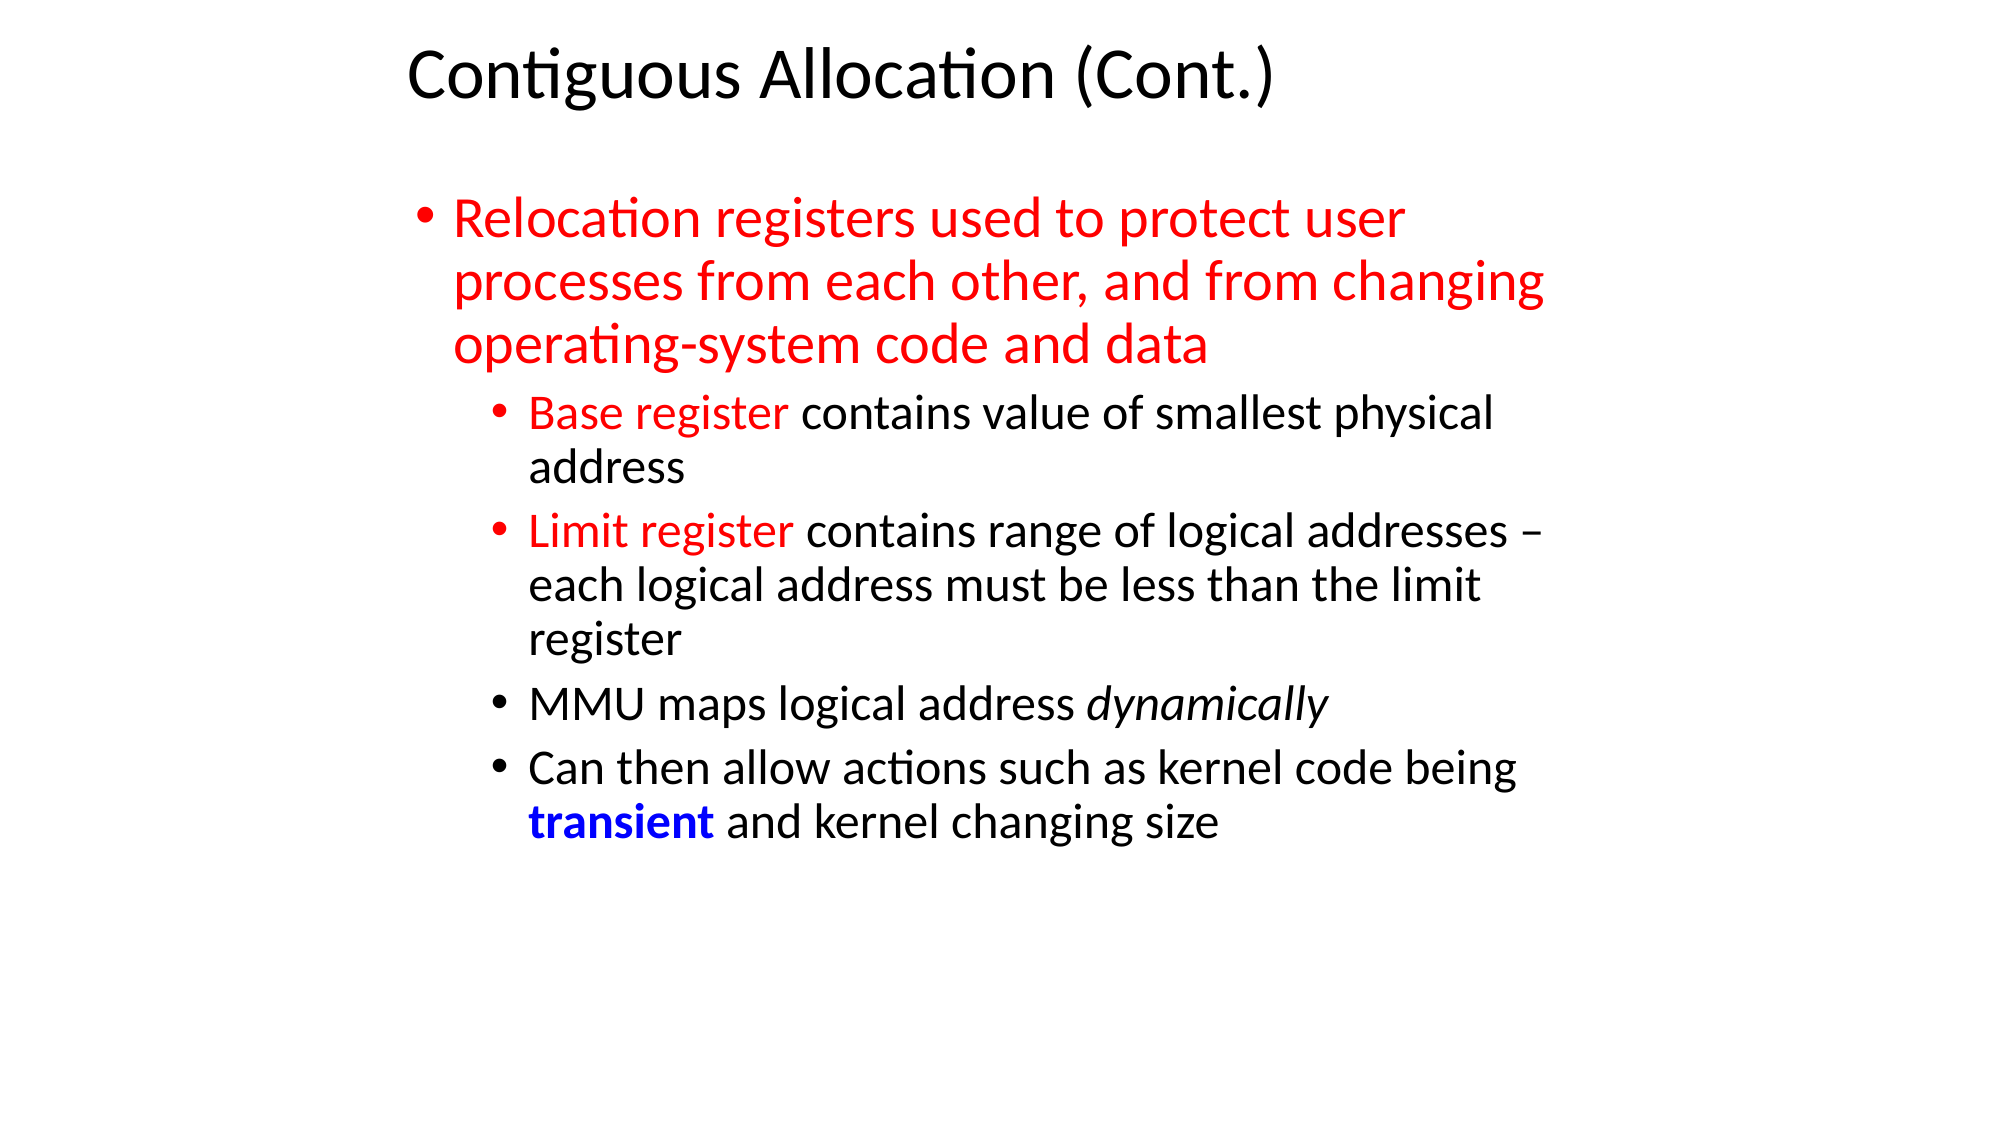

# Contiguous Allocation (Cont.)
Relocation registers used to protect user processes from each other, and from changing operating-system code and data
Base register contains value of smallest physical address
Limit register contains range of logical addresses – each logical address must be less than the limit register
MMU maps logical address dynamically
Can then allow actions such as kernel code being transient and kernel changing size